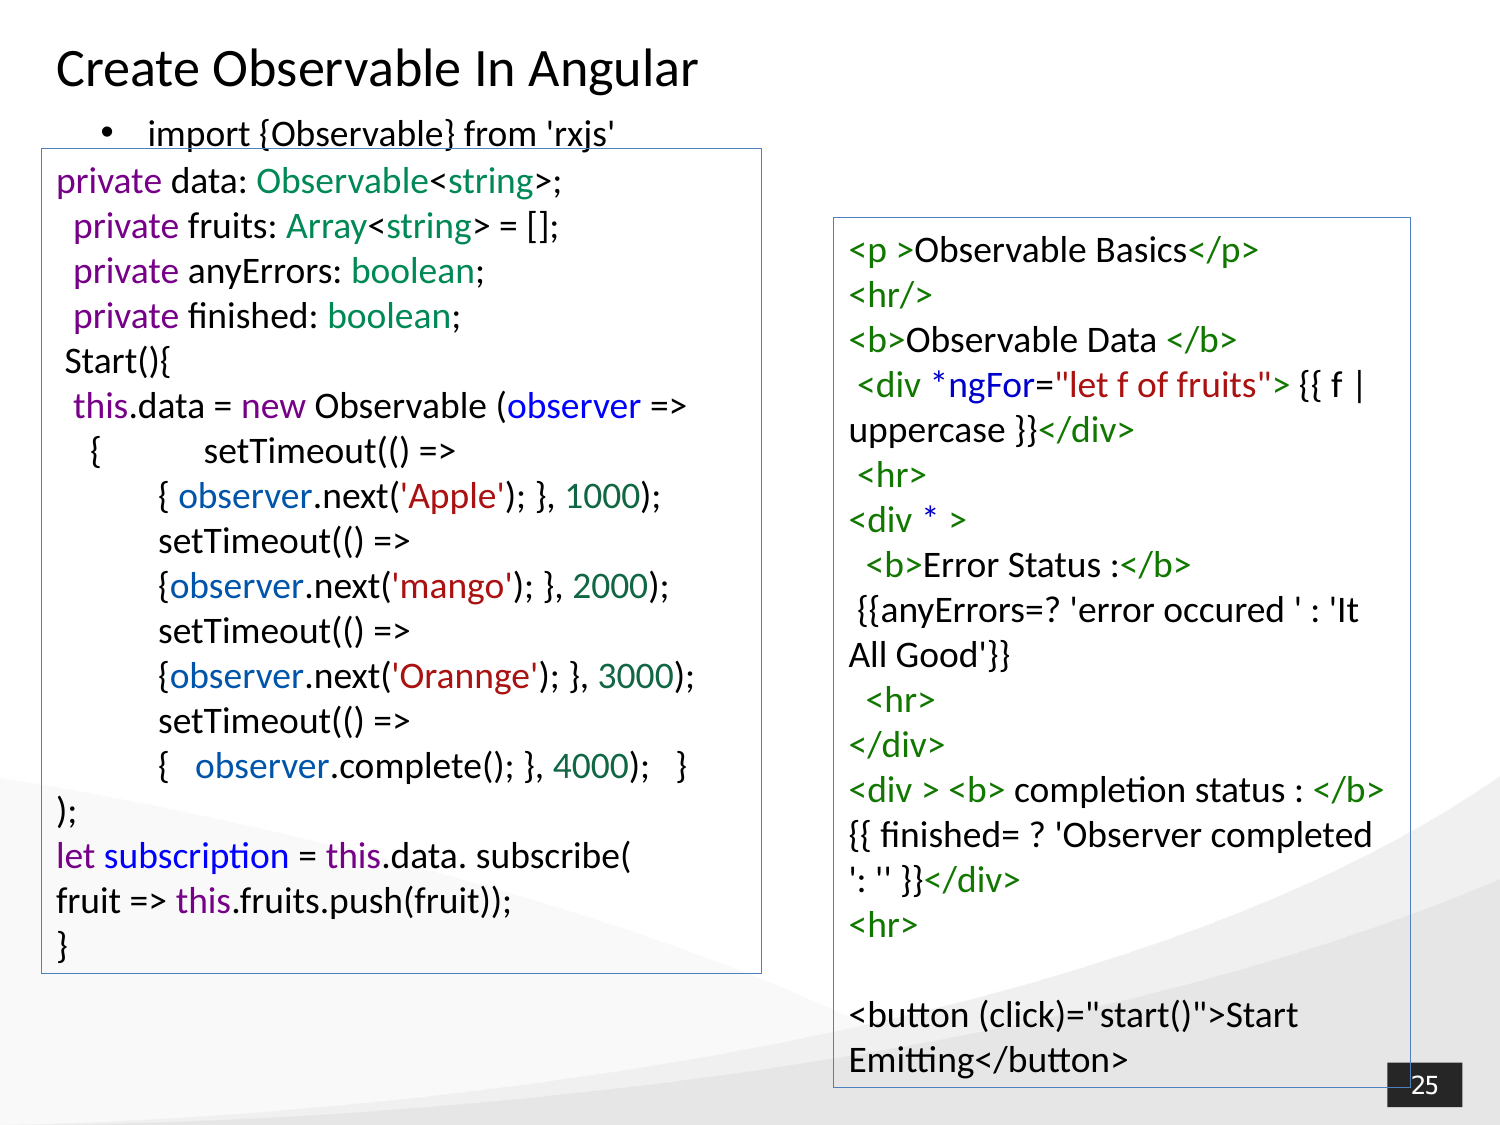

# Create Observable In Angular
import {Observable} from 'rxjs'
private data: Observable<string>;
  private fruits: Array<string> = [];
  private anyErrors: boolean;
  private finished: boolean;
 Start(){
  this.data = new Observable (observer =>
    {            setTimeout(() =>
            { observer.next('Apple'); }, 1000);
            setTimeout(() =>
            {observer.next('mango'); }, 2000);
            setTimeout(() =>
            {observer.next('Orannge'); }, 3000);
            setTimeout(() =>
            {   observer.complete(); }, 4000);   }
);
let subscription = this.data. subscribe(
fruit => this.fruits.push(fruit));
}
<p >Observable Basics</p>
<hr/>
<b>Observable Data </b>
 <div *ngFor="let f of fruits"> {{ f | uppercase }}</div>
 <hr>
<div * >
  <b>Error Status :</b>
 {{anyErrors=? 'error occured ' : 'It All Good'}}
  <hr>
</div>
<div > <b> completion status : </b> {{ finished= ? 'Observer completed ': '' }}</div>
<hr>
<button (click)="start()">Start Emitting</button>